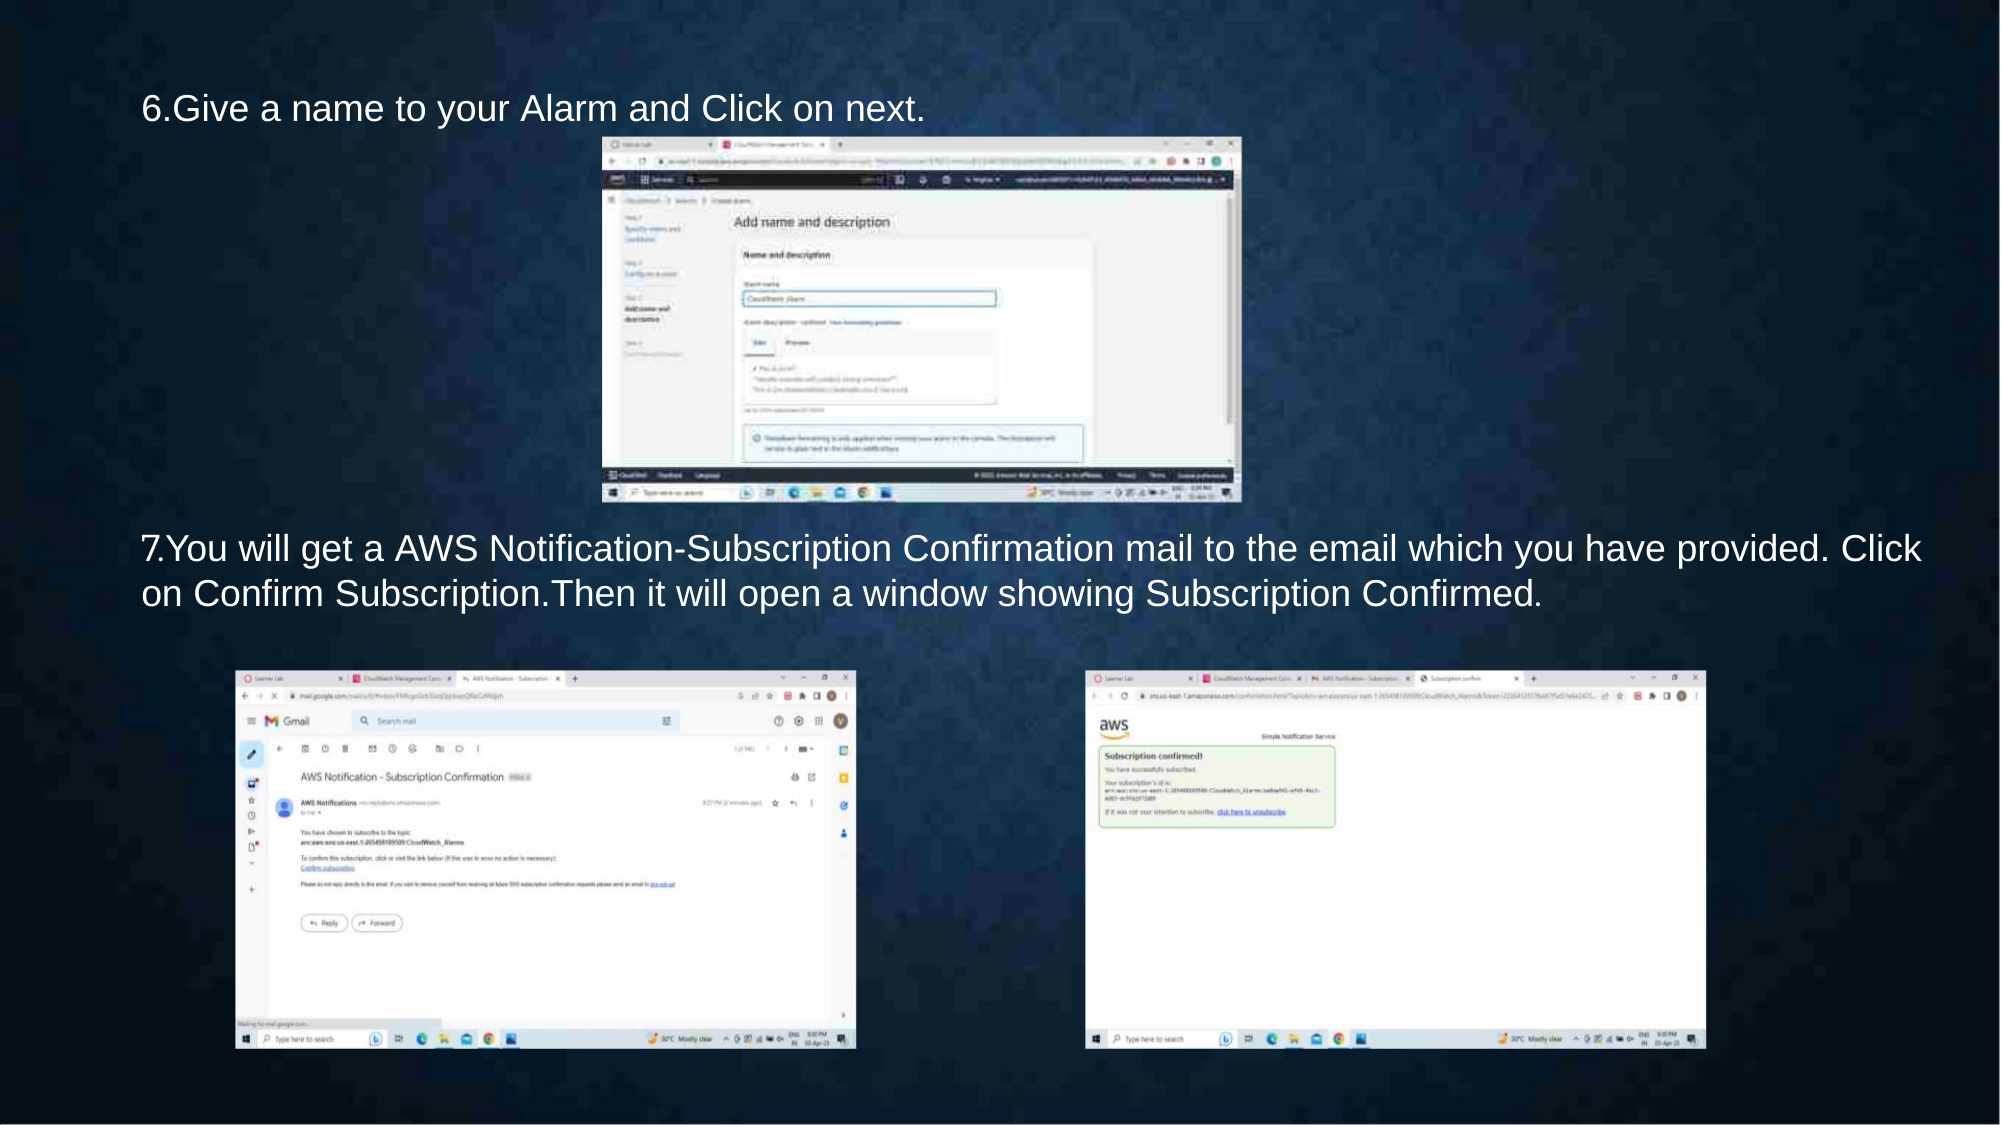

6.Give a name to your Alarm and Click on next.
7.You will get a AWS Notification-Subscription Confirmation mail to the email which you have provided. Click
on Confirm Subscription.Then it will open a window showing Subscription Confirmed.